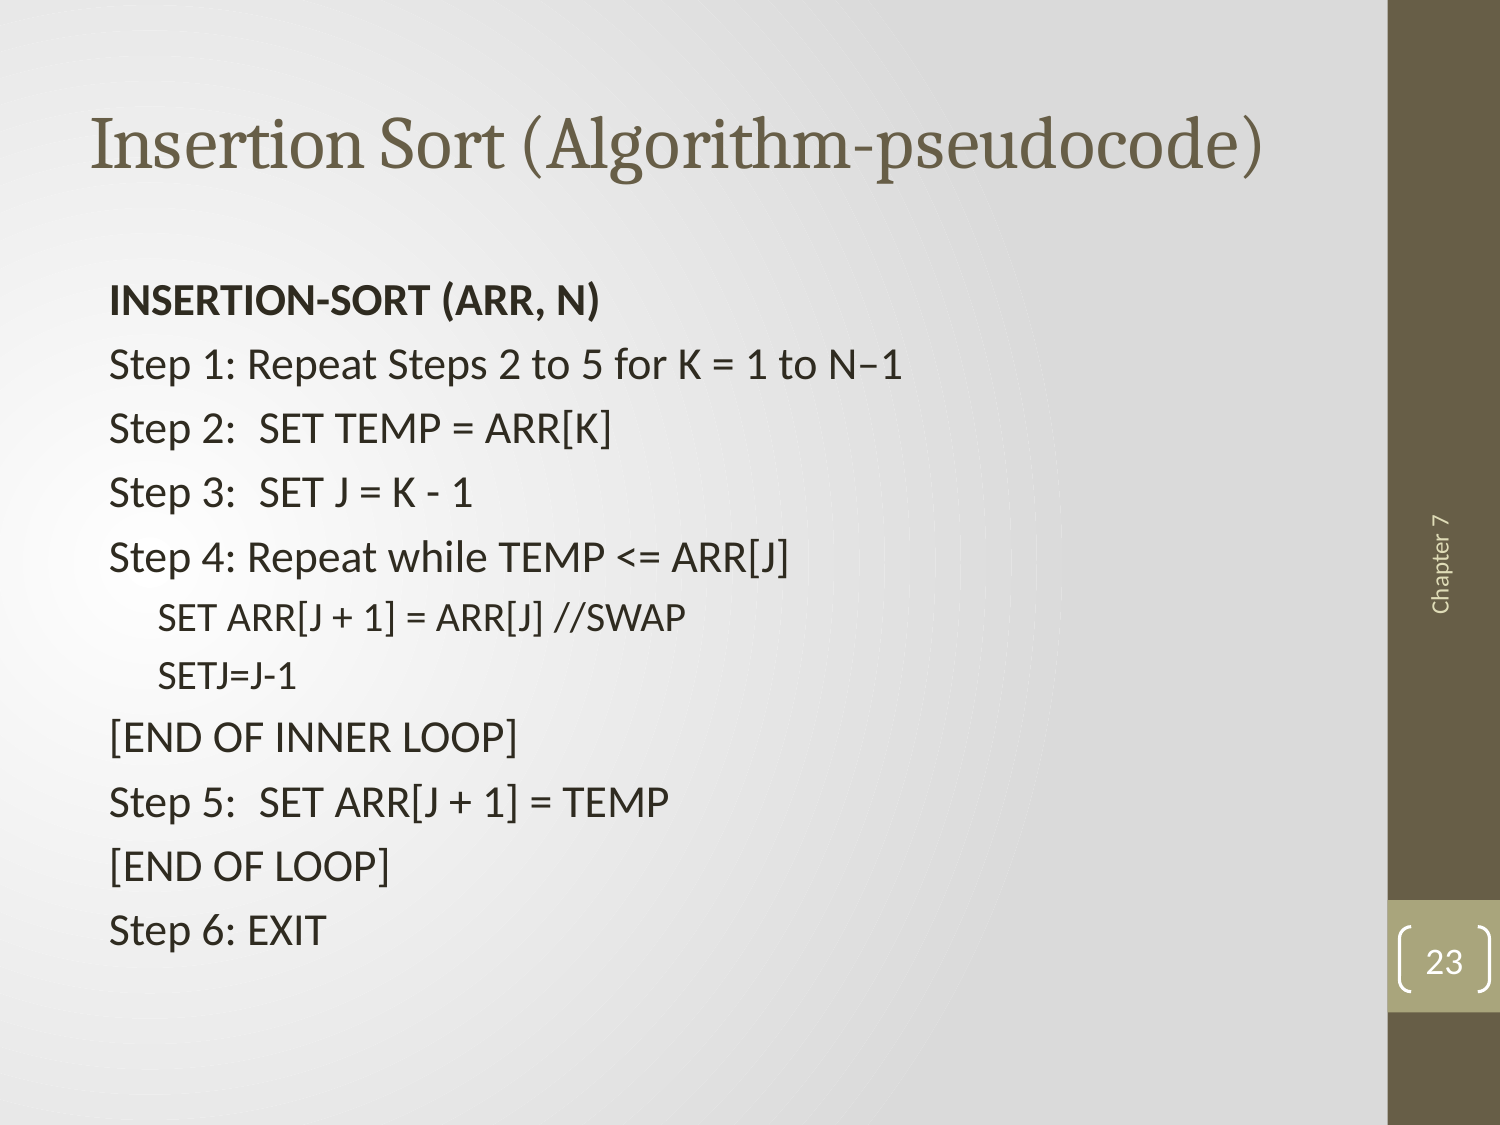

# Insertion Sort (Algorithm-pseudocode)
INSERTION-SORT (ARR, N)
Step 1: Repeat Steps 2 to 5 for K = 1 to N–1
Step 2: 	SET TEMP = ARR[K]
Step 3: 	SET J = K - 1
Step 4: Repeat while TEMP <= ARR[J]
SET ARR[J + 1] = ARR[J] //SWAP
SETJ=J-1
[END OF INNER LOOP]
Step 5: 	SET ARR[J + 1] = TEMP
[END OF LOOP]
Step 6: EXIT
Chapter 7
23